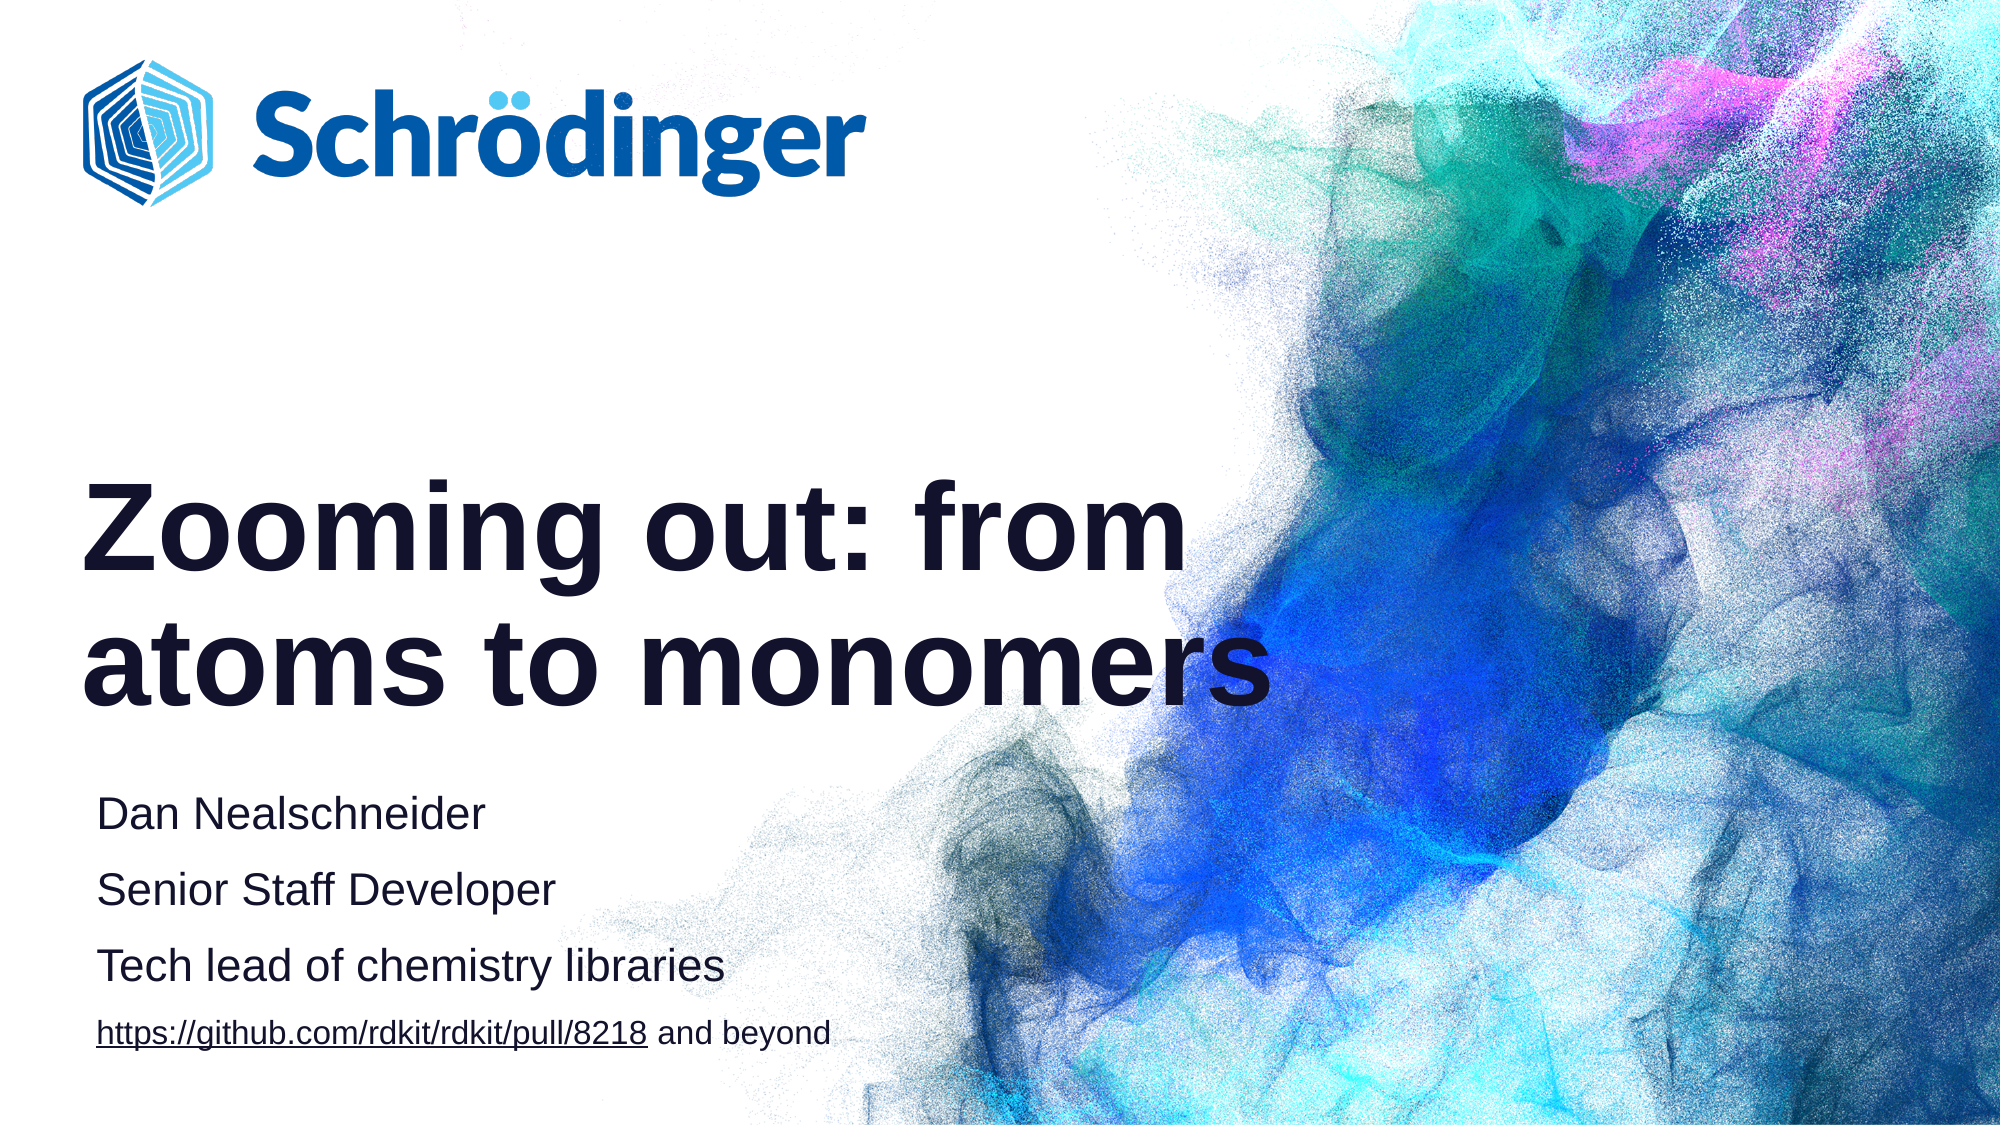

# Zooming out: from atoms to monomers
Dan Nealschneider
Senior Staff Developer
Tech lead of chemistry libraries
https://github.com/rdkit/rdkit/pull/8218 and beyond